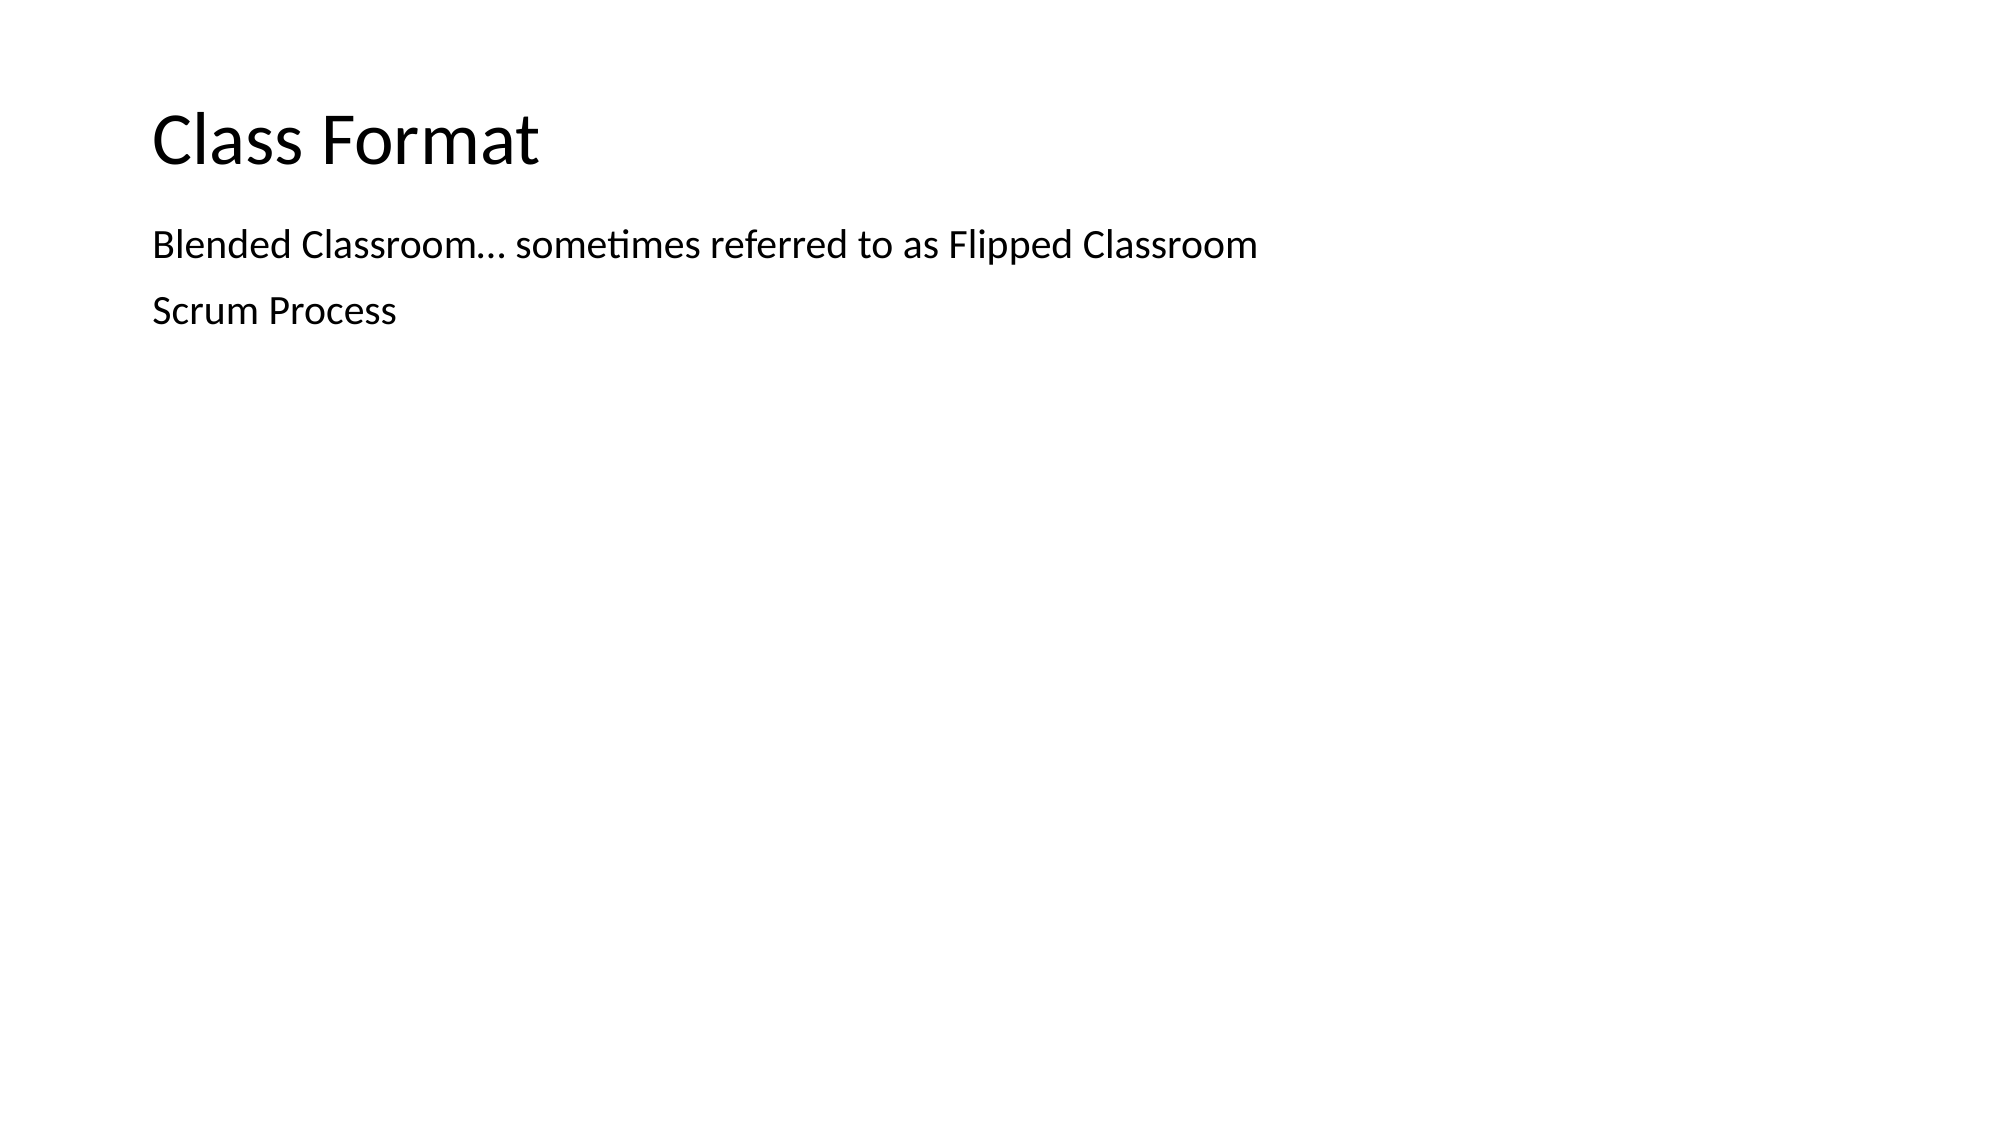

# Class Format
Blended Classroom… sometimes referred to as Flipped Classroom
Scrum Process